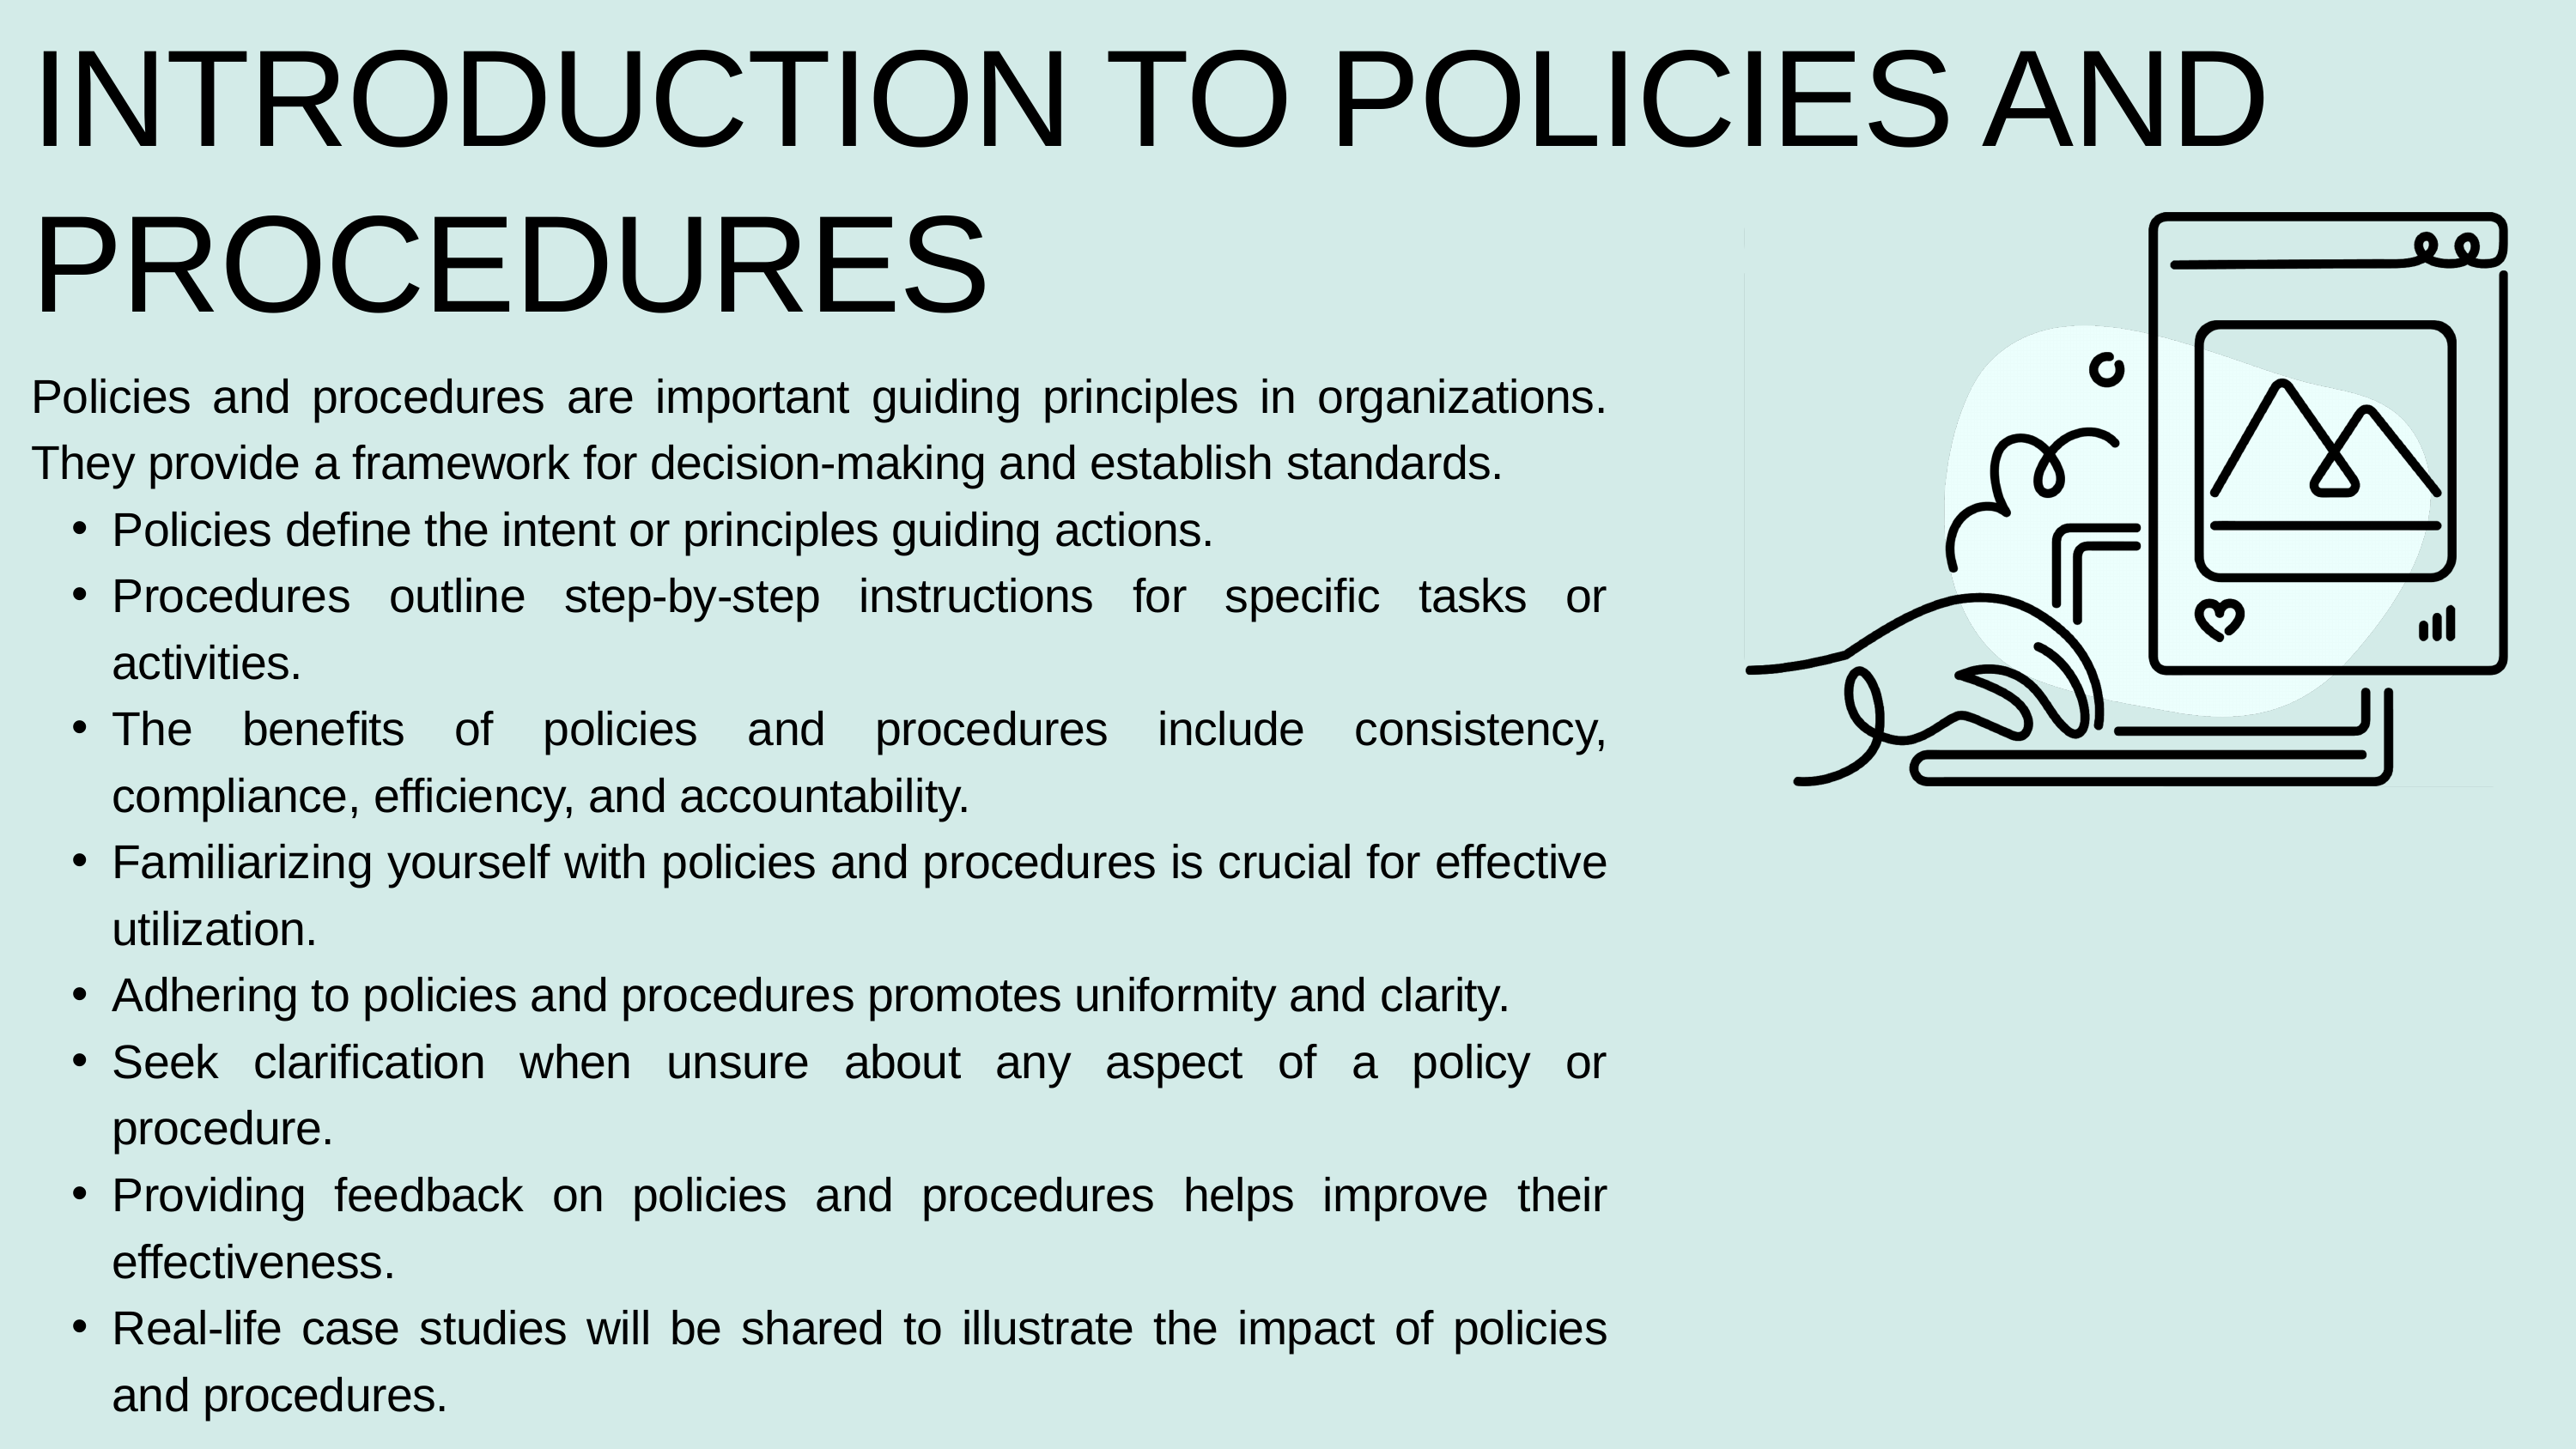

INTRODUCTION TO POLICIES AND PROCEDURES

Policies and procedures are important guiding principles in organizations. They provide a framework for decision-making and establish standards.
Policies define the intent or principles guiding actions.
Procedures outline step-by-step instructions for specific tasks or activities.
The benefits of policies and procedures include consistency, compliance, efficiency, and accountability.
Familiarizing yourself with policies and procedures is crucial for effective utilization.
Adhering to policies and procedures promotes uniformity and clarity.
Seek clarification when unsure about any aspect of a policy or procedure.
Providing feedback on policies and procedures helps improve their effectiveness.
Real-life case studies will be shared to illustrate the impact of policies and procedures.